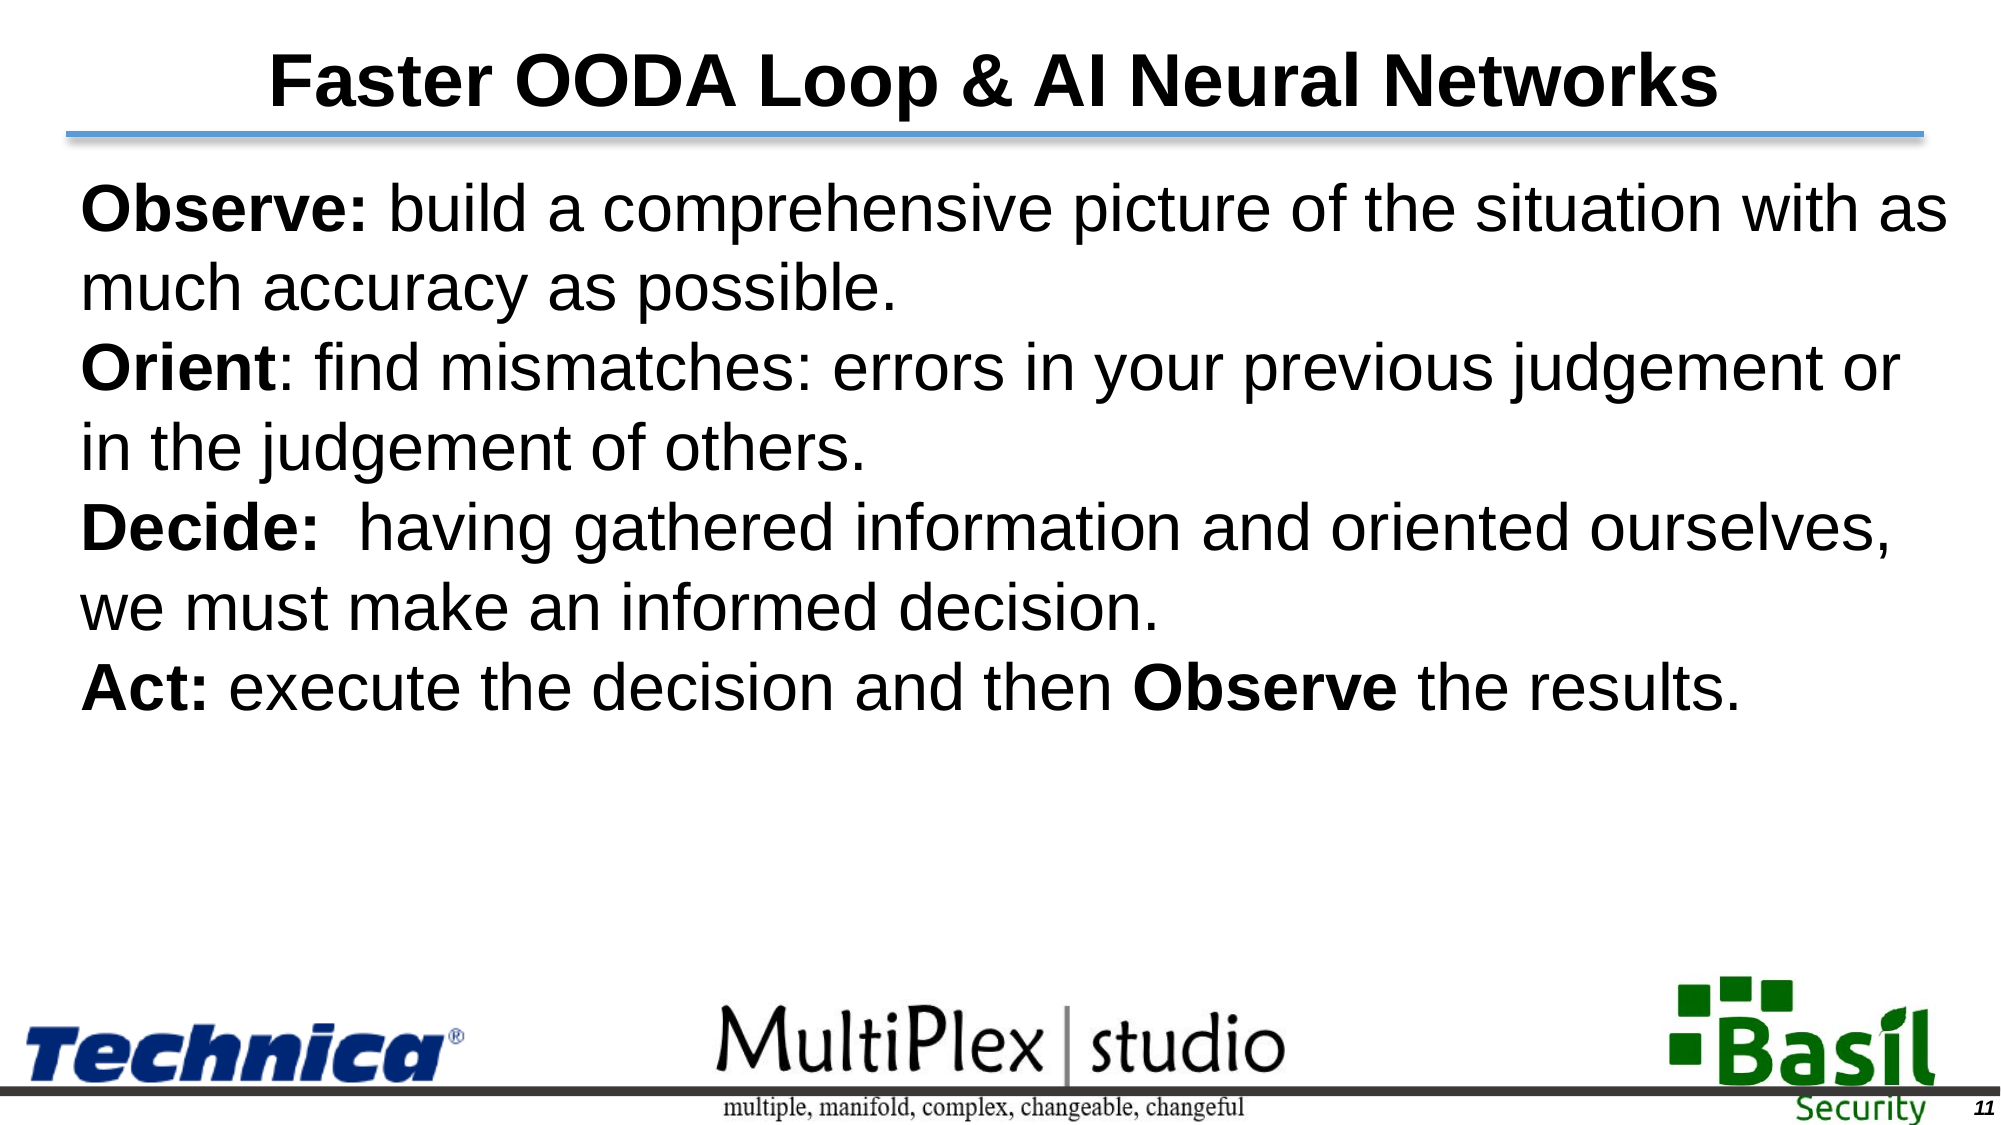

Faster OODA Loop & AI Neural Networks
Observe: build a comprehensive picture of the situation with as much accuracy as possible.
Orient: find mismatches: errors in your previous judgement or in the judgement of others.
Decide:  having gathered information and oriented ourselves, we must make an informed decision.
Act: execute the decision and then Observe the results.